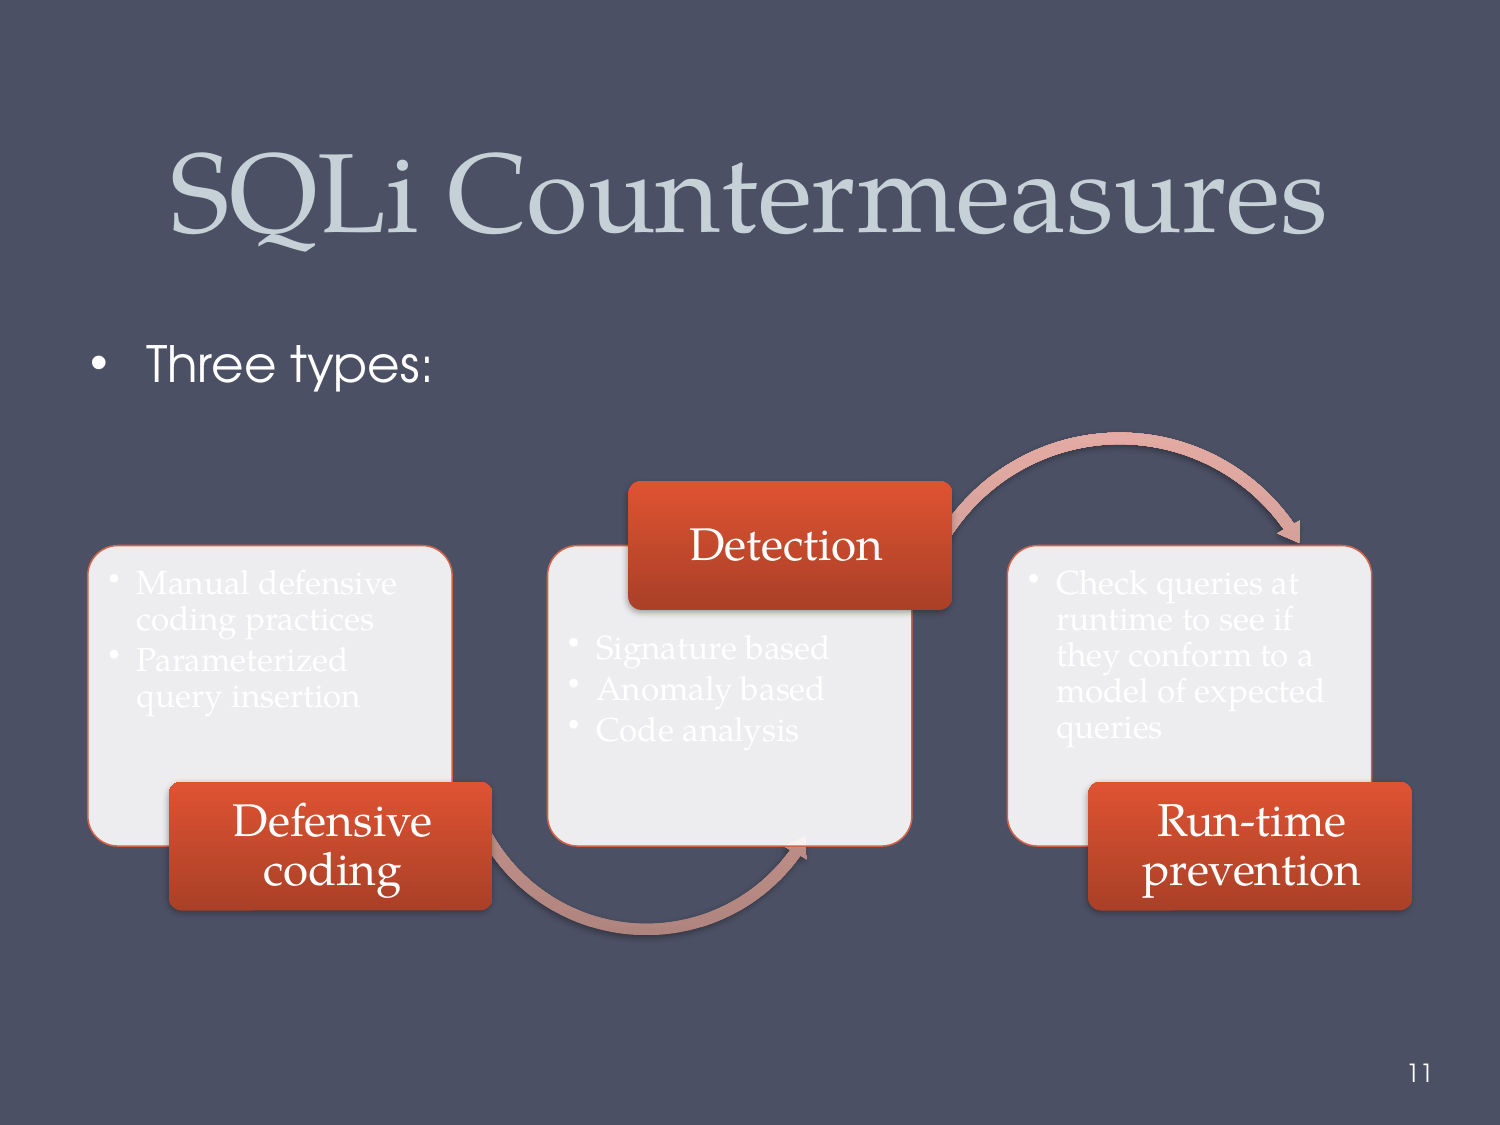

# SQLi Countermeasures
Three types:
Manual defensive coding practices
Parameterized query insertion
Defensive coding
Signature based
Anomaly based
Code analysis
Detection
Check queries at runtime to see if they conform to a model of expected queries
Run-time prevention
11